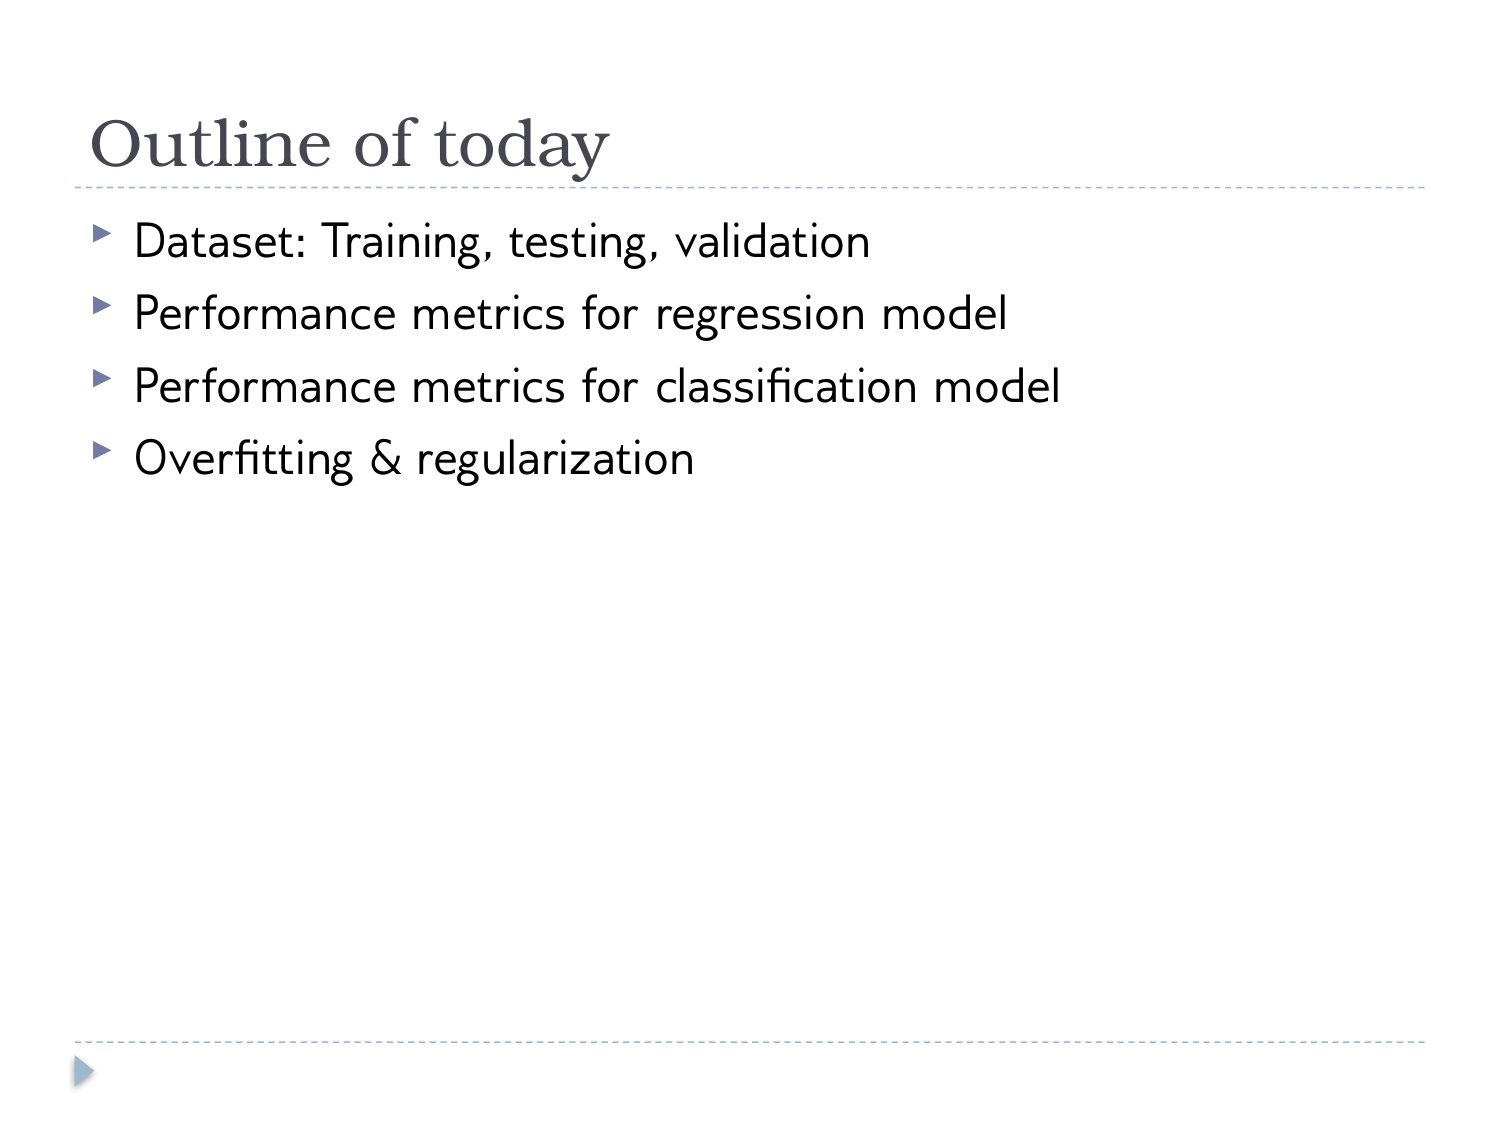

# Outline of today
Dataset: Training, testing, validation
Performance metrics for regression model
Performance metrics for classification model
Overfitting & regularization